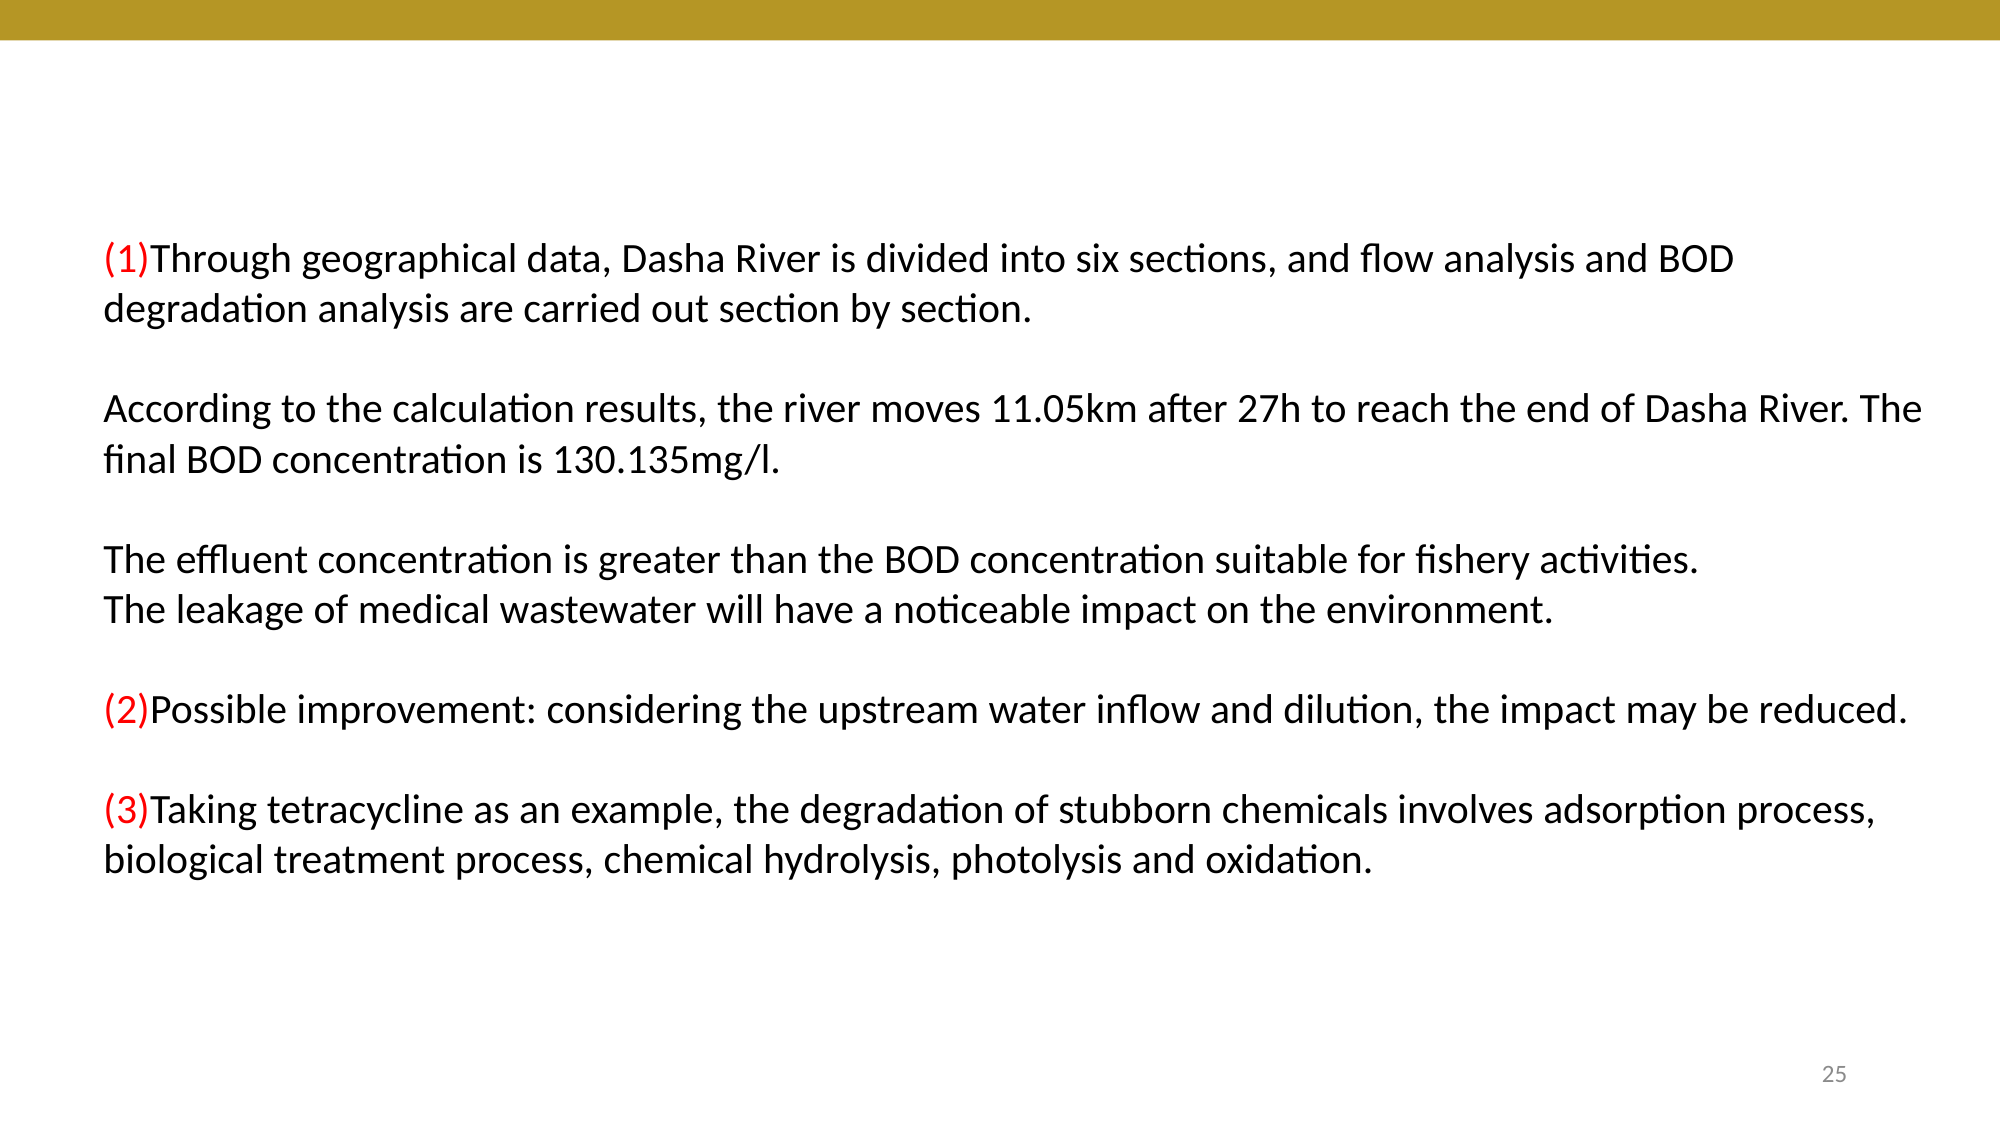

(1)Through geographical data, Dasha River is divided into six sections, and flow analysis and BOD degradation analysis are carried out section by section.

According to the calculation results, the river moves 11.05km after 27h to reach the end of Dasha River. The final BOD concentration is 130.135mg/l.

The effluent concentration is greater than the BOD concentration suitable for fishery activities.
The leakage of medical wastewater will have a noticeable impact on the environment.

(2)Possible improvement: considering the upstream water inflow and dilution, the impact may be reduced.

(3)Taking tetracycline as an example, the degradation of stubborn chemicals involves adsorption process, biological treatment process, chemical hydrolysis, photolysis and oxidation.
25